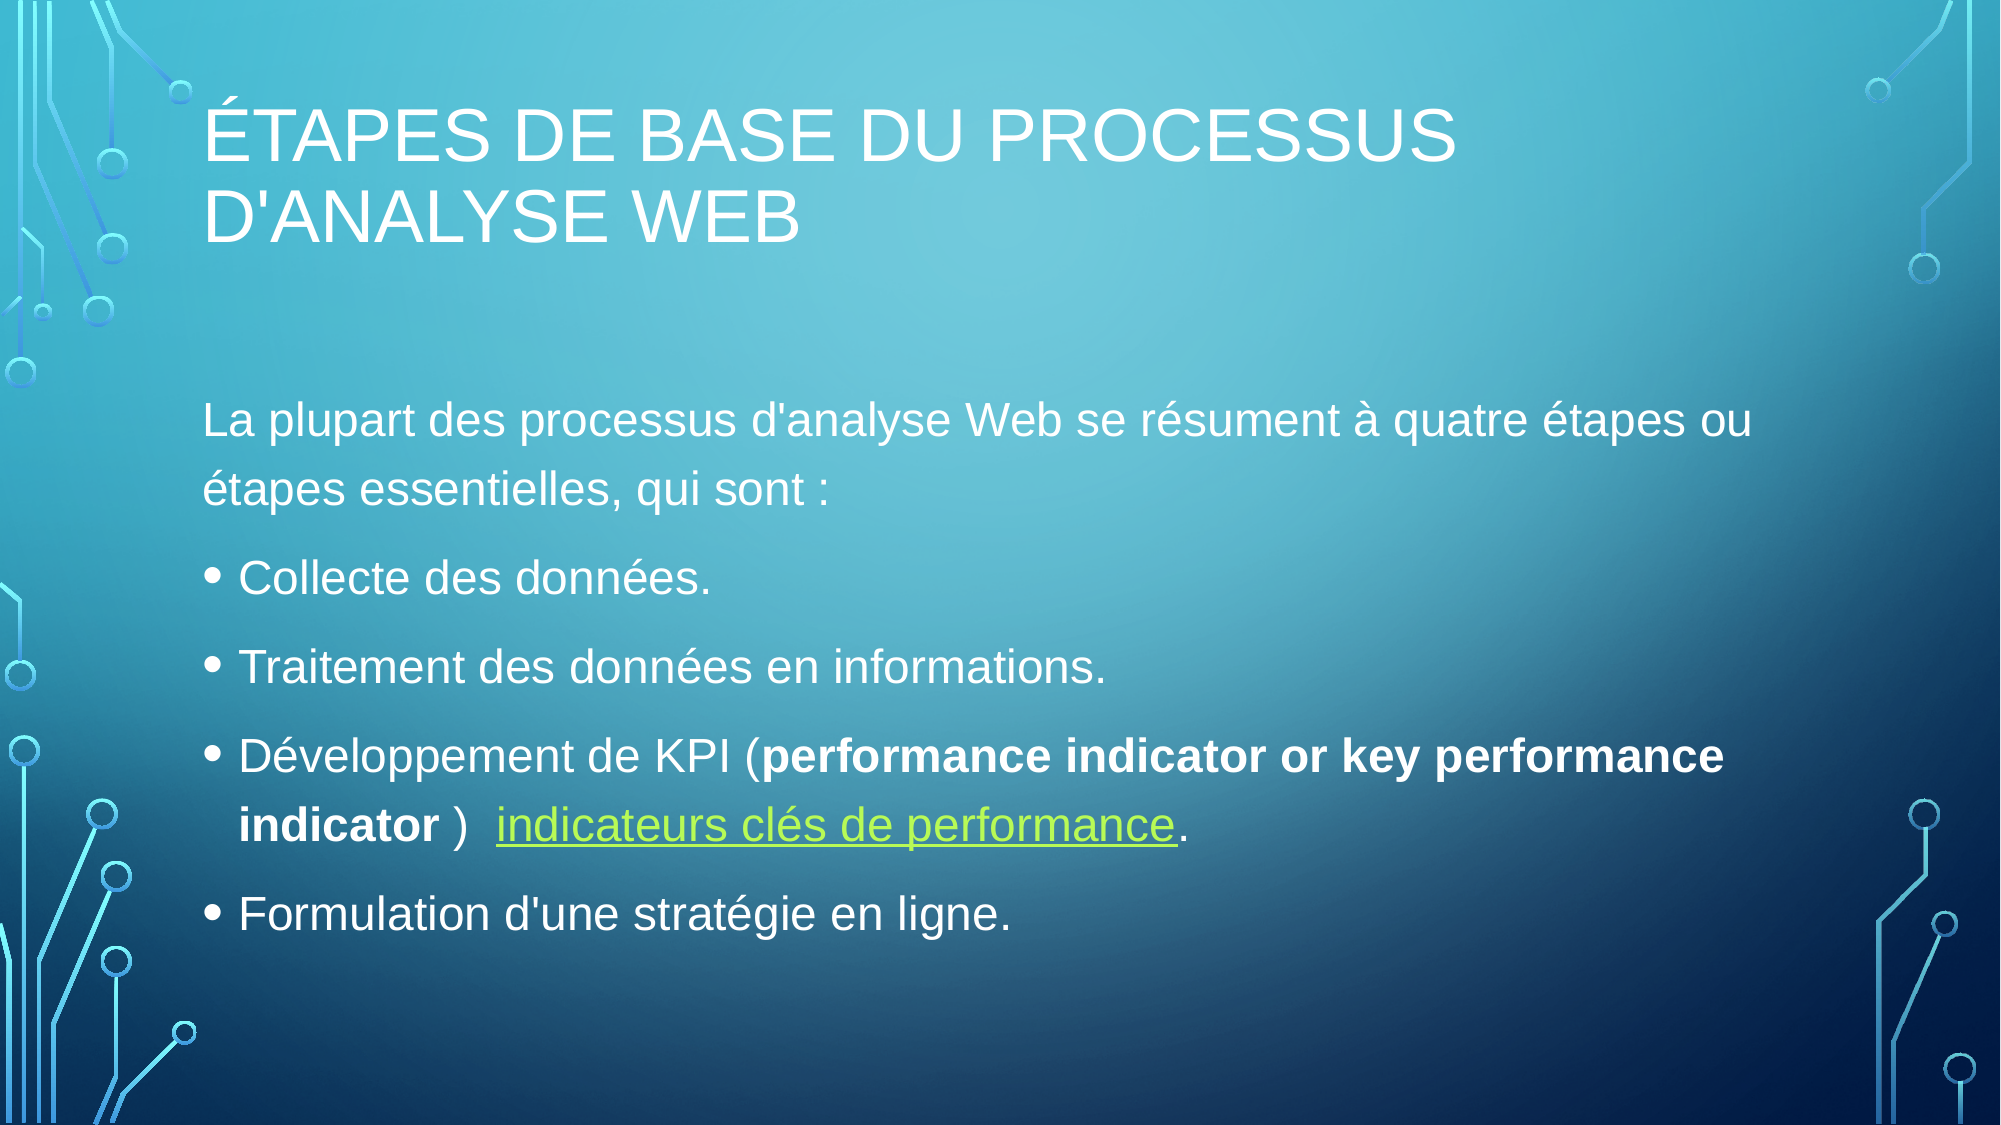

# Étapes de base du processus d'analyse Web
La plupart des processus d'analyse Web se résument à quatre étapes ou étapes essentielles, qui sont :
Collecte des données.
Traitement des données en informations.
Développement de KPI (performance indicator or key performance indicator )  indicateurs clés de performance.
Formulation d'une stratégie en ligne.